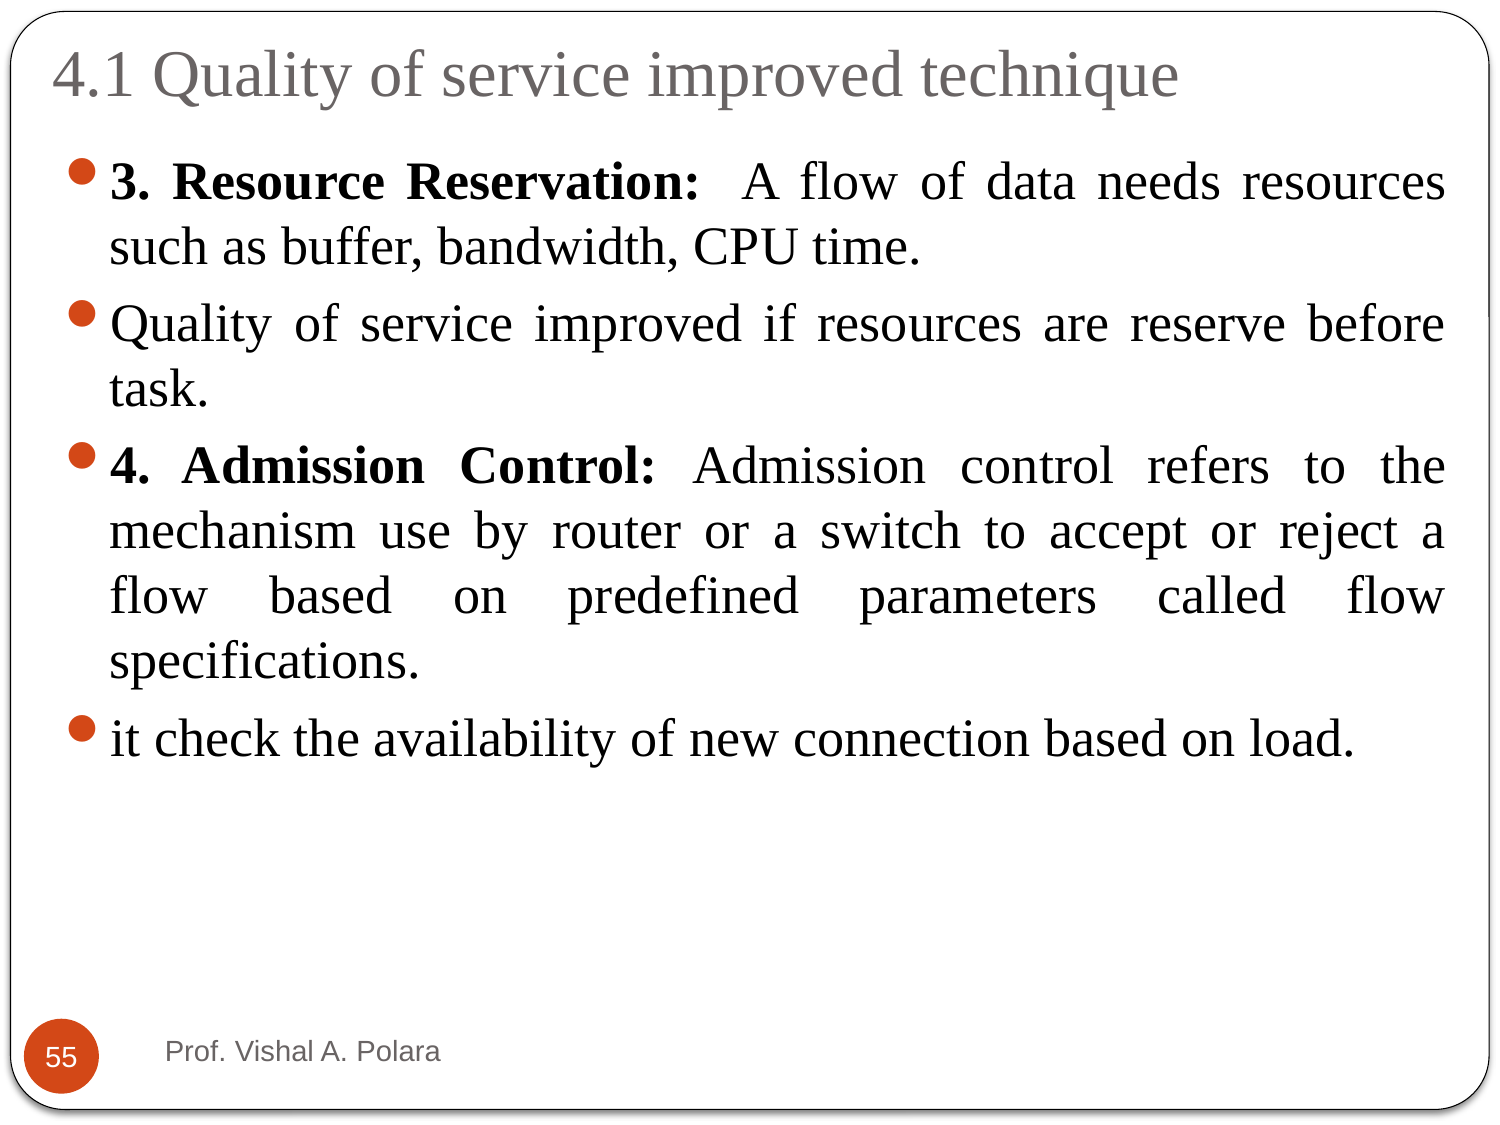

# 4.1 Quality of service improved technique
3. Resource Reservation:  A flow of data needs resources such as buffer, bandwidth, CPU time.
Quality of service improved if resources are reserve before task.
4. Admission Control: Admission control refers to the mechanism use by router or a switch to accept or reject a flow based on predefined parameters called flow specifications.
it check the availability of new connection based on load.

Prof. Vishal A. Polara
55